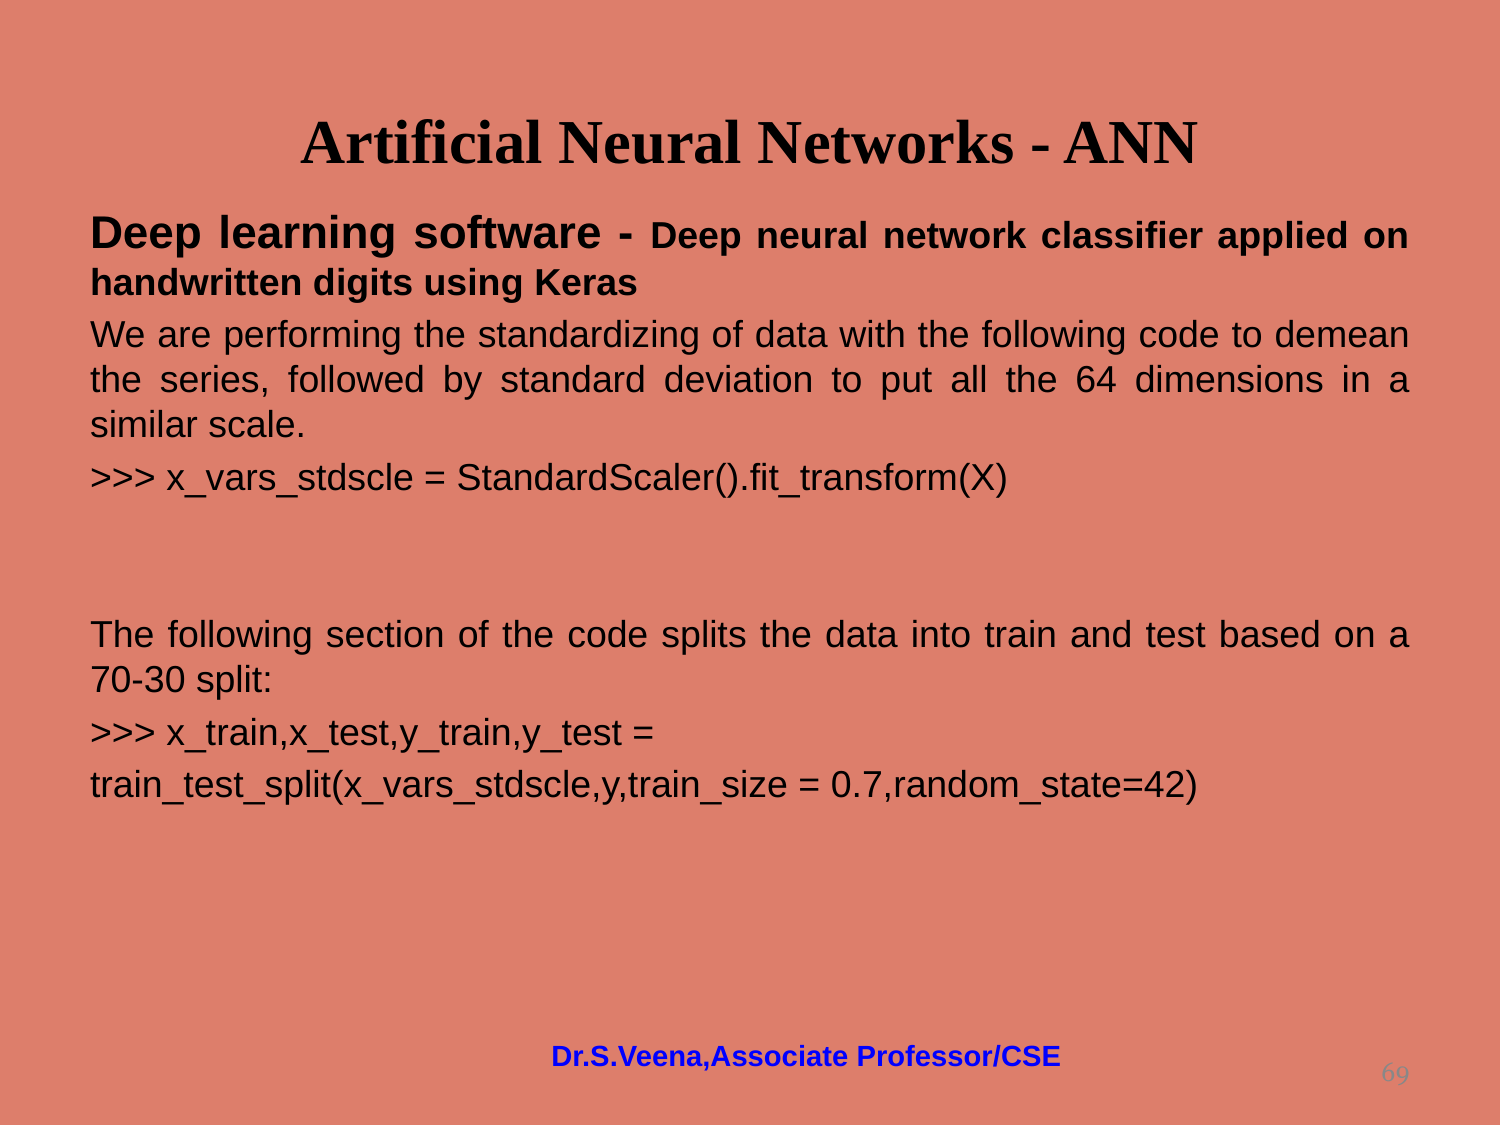

# Artificial Neural Networks - ANN
Deep learning software - Deep neural network classifier applied on handwritten digits using Keras
We are performing the standardizing of data with the following code to demean the series, followed by standard deviation to put all the 64 dimensions in a similar scale.
>>> x_vars_stdscle = StandardScaler().fit_transform(X)

The following section of the code splits the data into train and test based on a 70-30 split:
>>> x_train,x_test,y_train,y_test =
train_test_split(x_vars_stdscle,y,train_size = 0.7,random_state=42)

Dr.S.Veena,Associate Professor/CSE

69